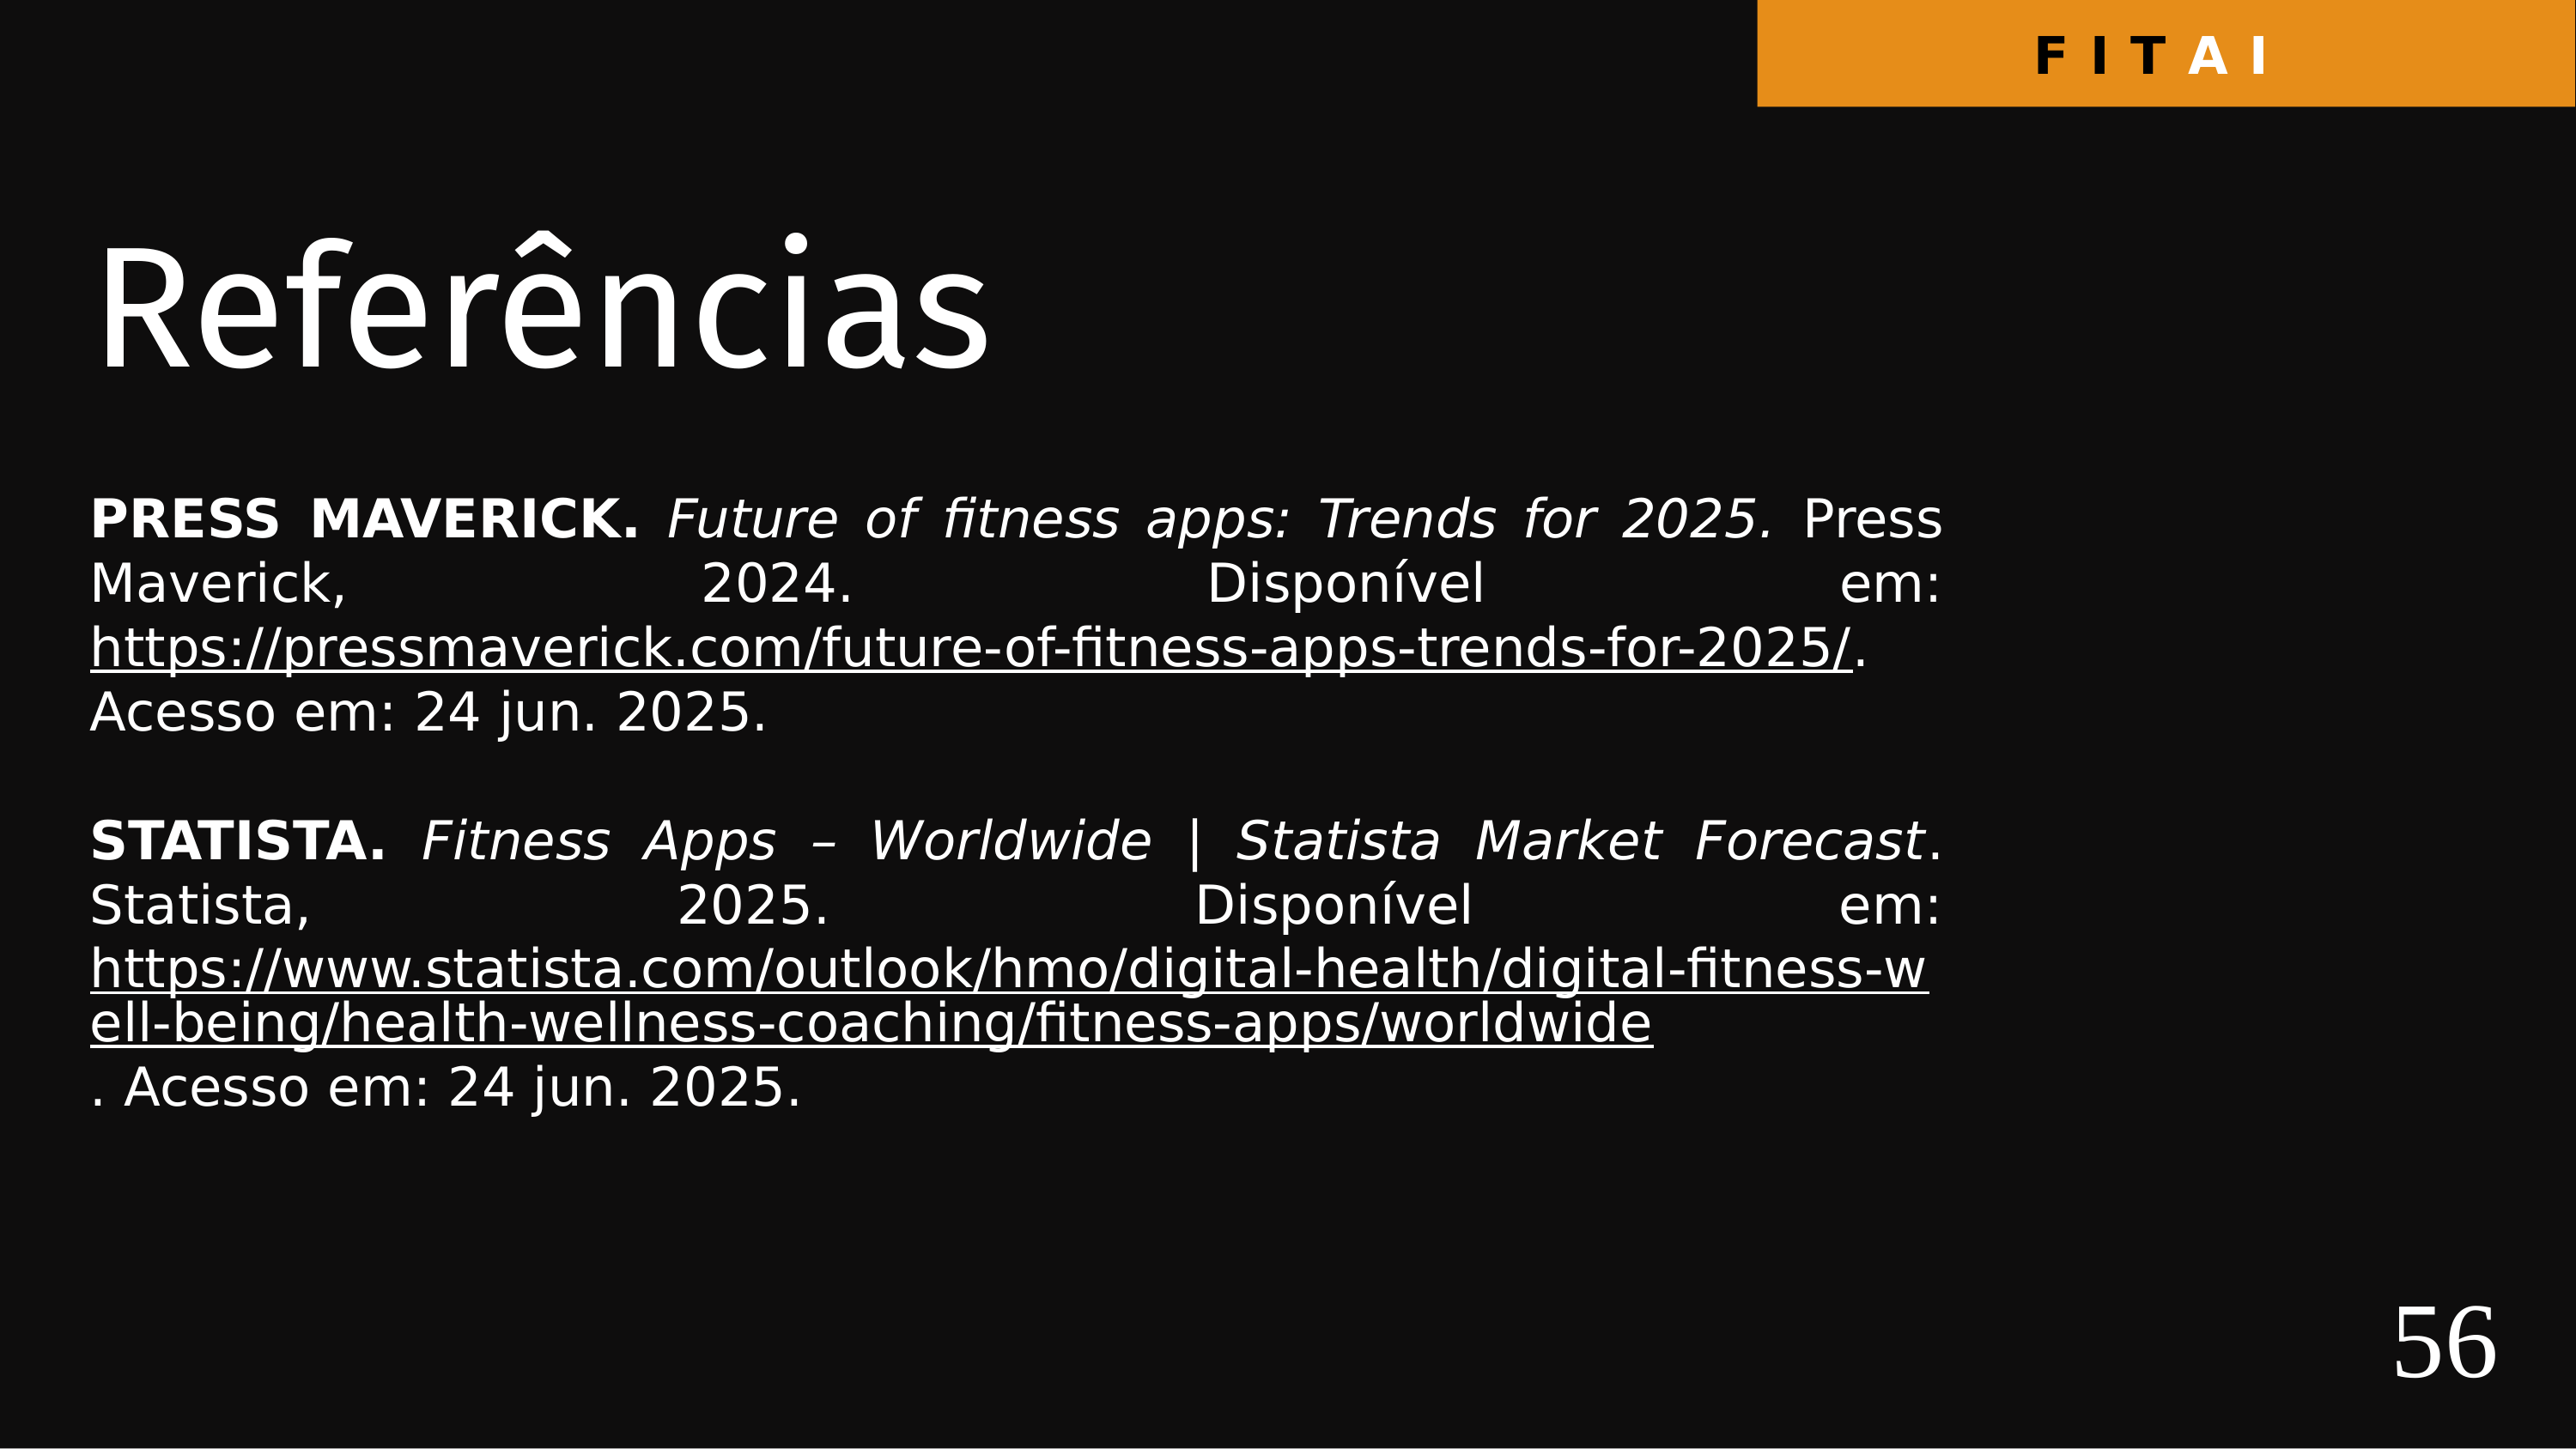

F I T A I
Referências
PRESS MAVERICK. Future of fitness apps: Trends for 2025. Press Maverick, 2024. Disponível em: https://pressmaverick.com/future-of-fitness-apps-trends-for-2025/. Acesso em: 24 jun. 2025.

STATISTA. Fitness Apps – Worldwide | Statista Market Forecast. Statista, 2025. Disponível em: https://www.statista.com/outlook/hmo/digital-health/digital-fitness-well-being/health-wellness-coaching/fitness-apps/worldwide. Acesso em: 24 jun. 2025.

56